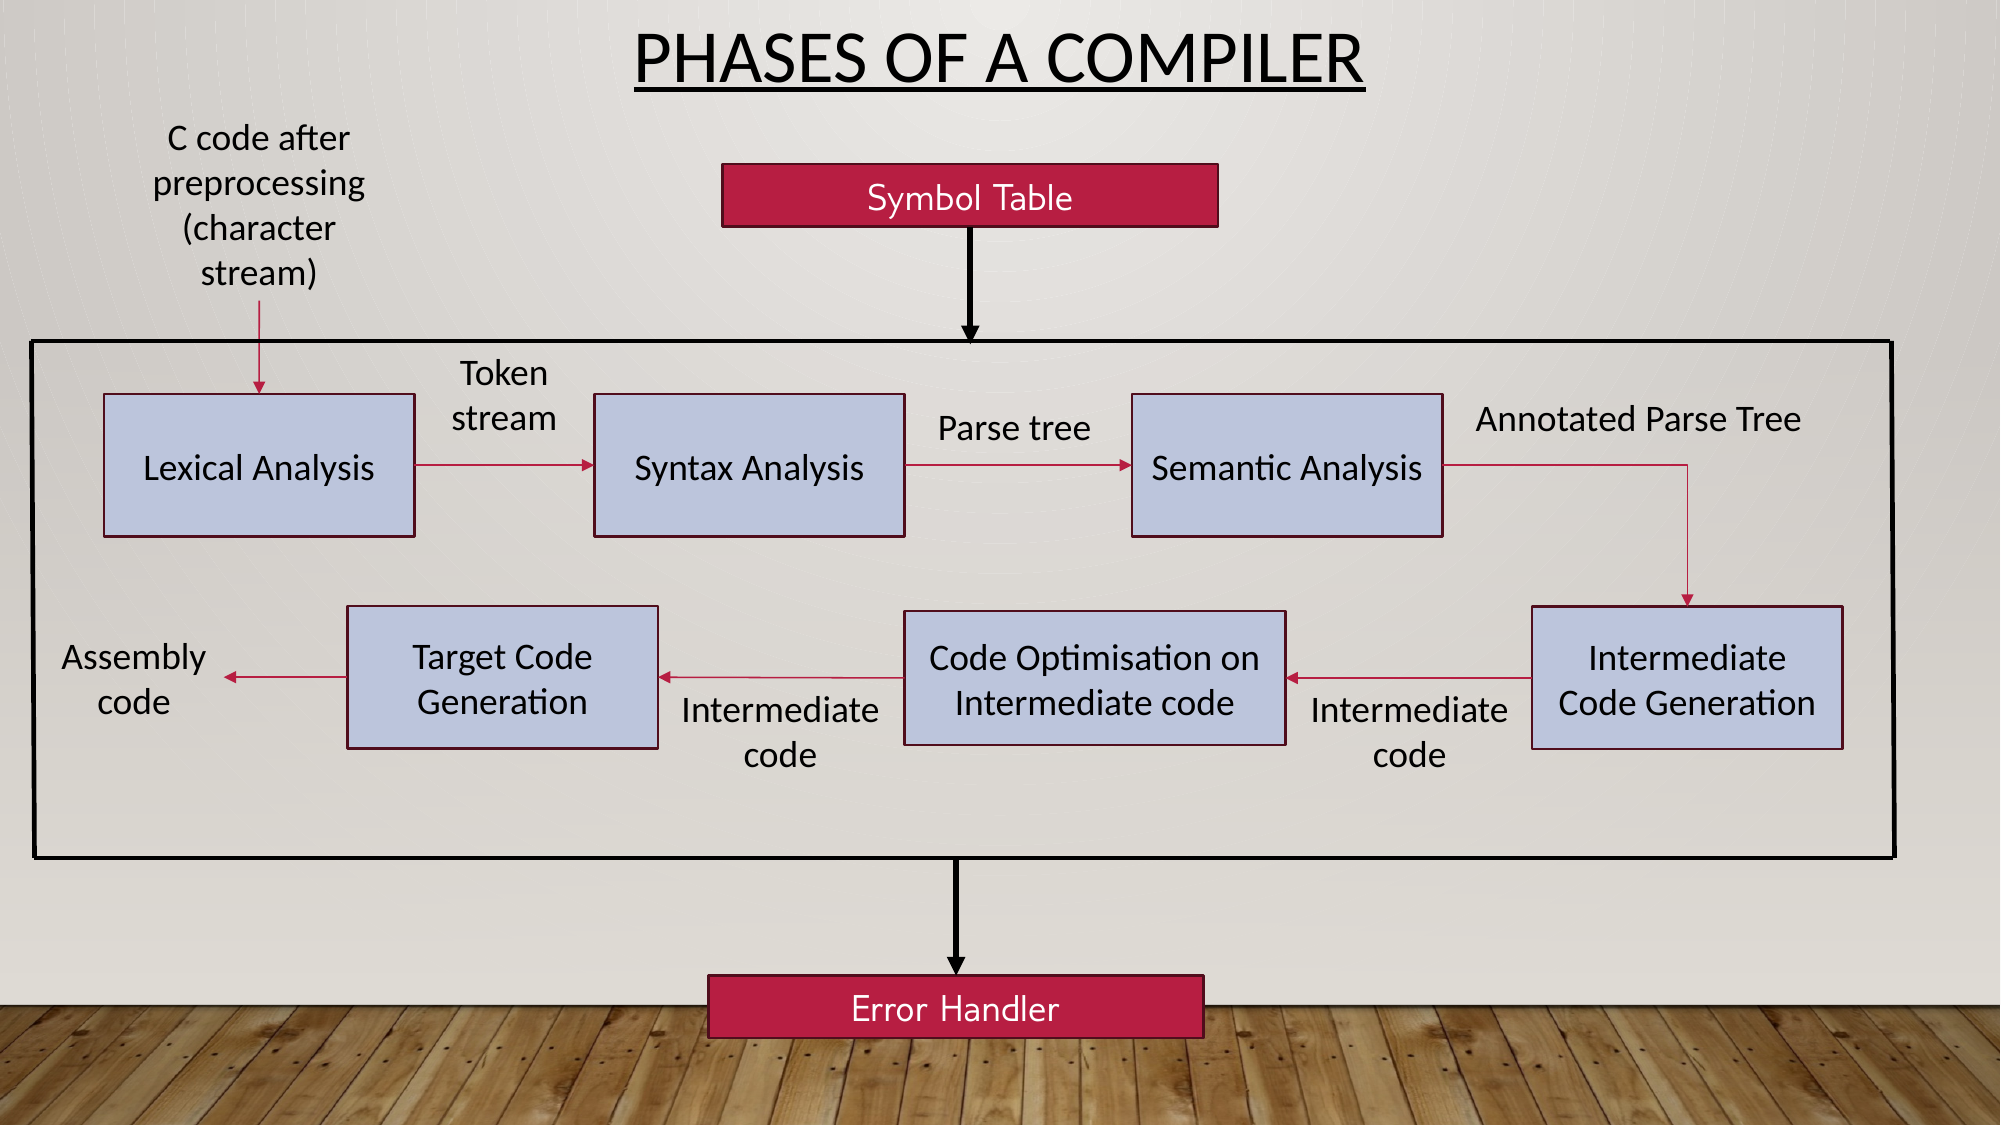

PHASES OF A COMPILER
C code after preprocessing (character stream)
Symbol Table
Token stream
Annotated Parse Tree
Semantic Analysis
Lexical Analysis
Syntax Analysis
Parse tree
Target Code Generation
Intermediate Code Generation
Code Optimisation on Intermediate code
Assembly code
Intermediate code
Intermediate code
Error Handler